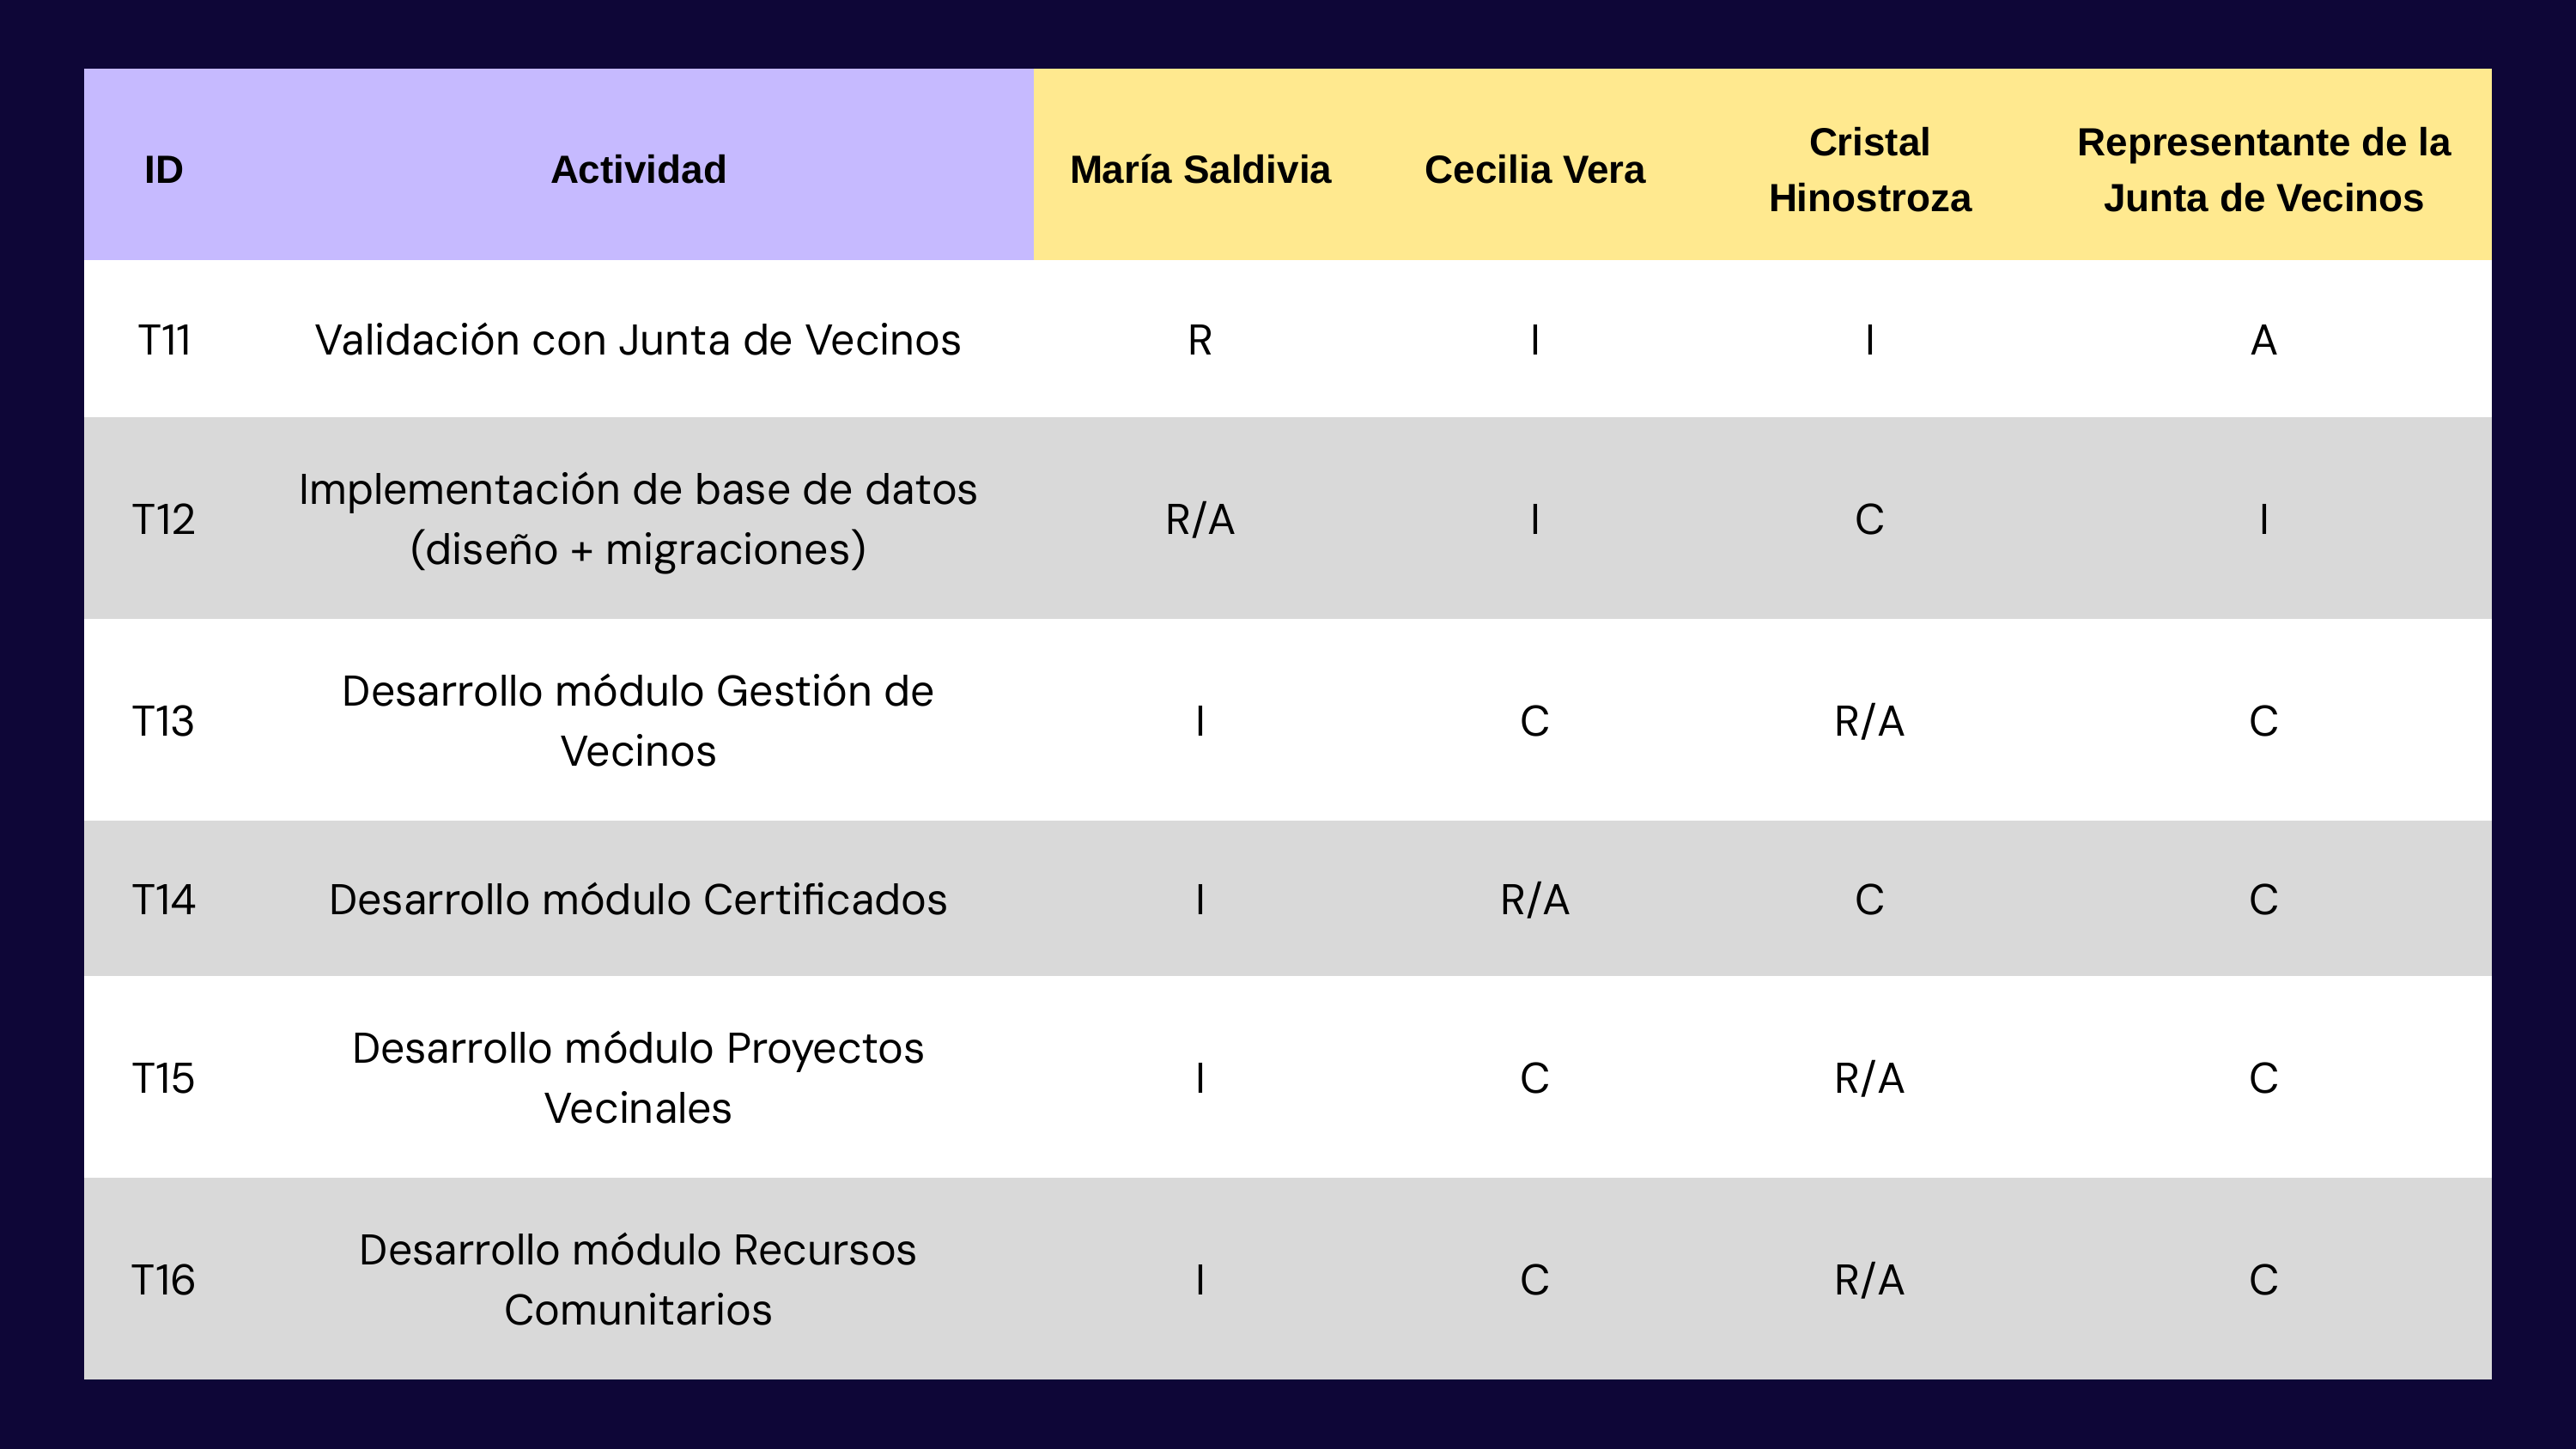

| ID | Actividad | María Saldivia | Cecilia Vera | Cristal Hinostroza | Representante de la Junta de Vecinos |
| --- | --- | --- | --- | --- | --- |
| T11 | Validación con Junta de Vecinos | R | I | I | A |
| T12 | Implementación de base de datos (diseño + migraciones) | R/A | I | C | I |
| T13 | Desarrollo módulo Gestión de Vecinos | I | C | R/A | C |
| T14 | Desarrollo módulo Certificados | I | R/A | C | C |
| T15 | Desarrollo módulo Proyectos Vecinales | I | C | R/A | C |
| T16 | Desarrollo módulo Recursos Comunitarios | I | C | R/A | C |